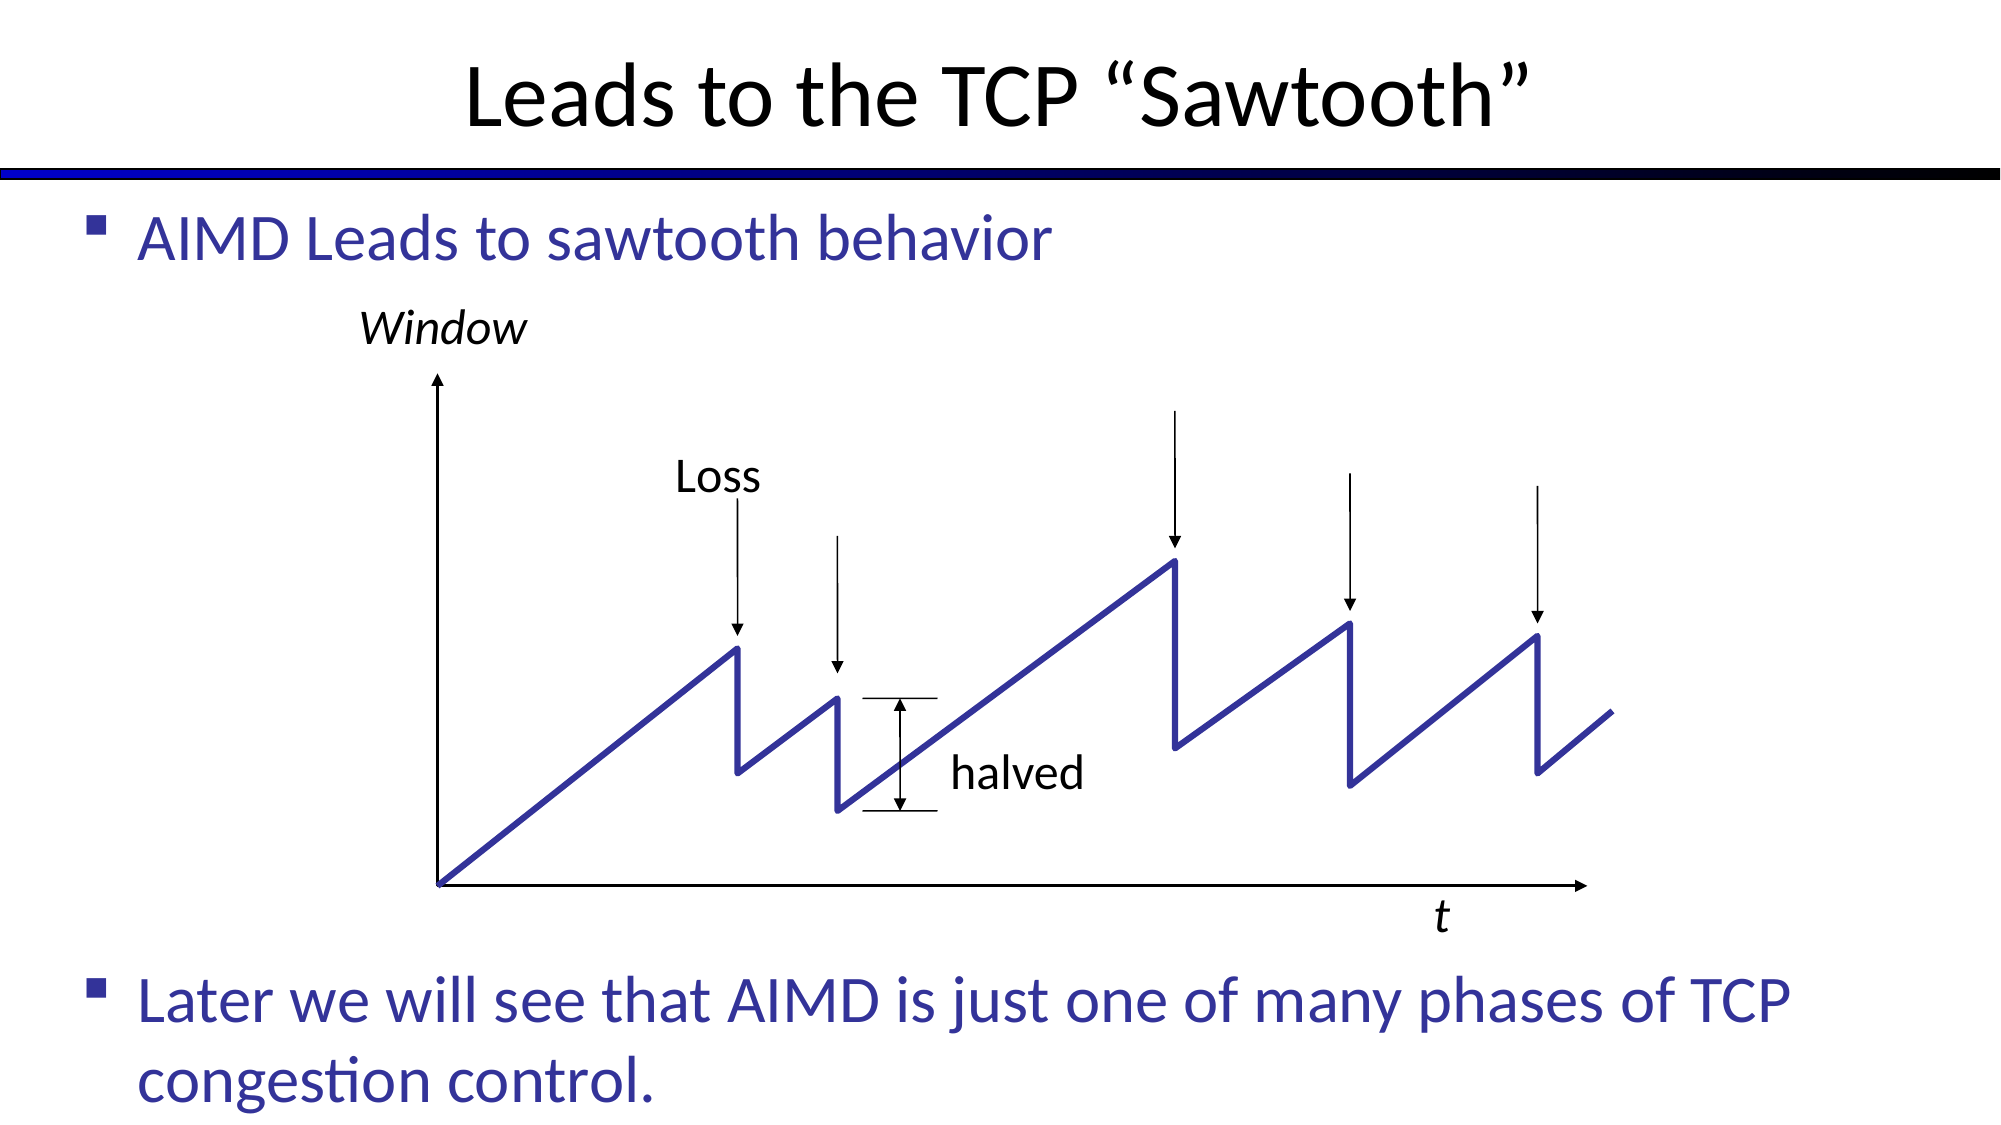

# Leads to the TCP “Sawtooth”
AIMD Leads to sawtooth behavior

Window

Loss

halved

t
Later we will see that AIMD is just one of many phases of TCP congestion control.